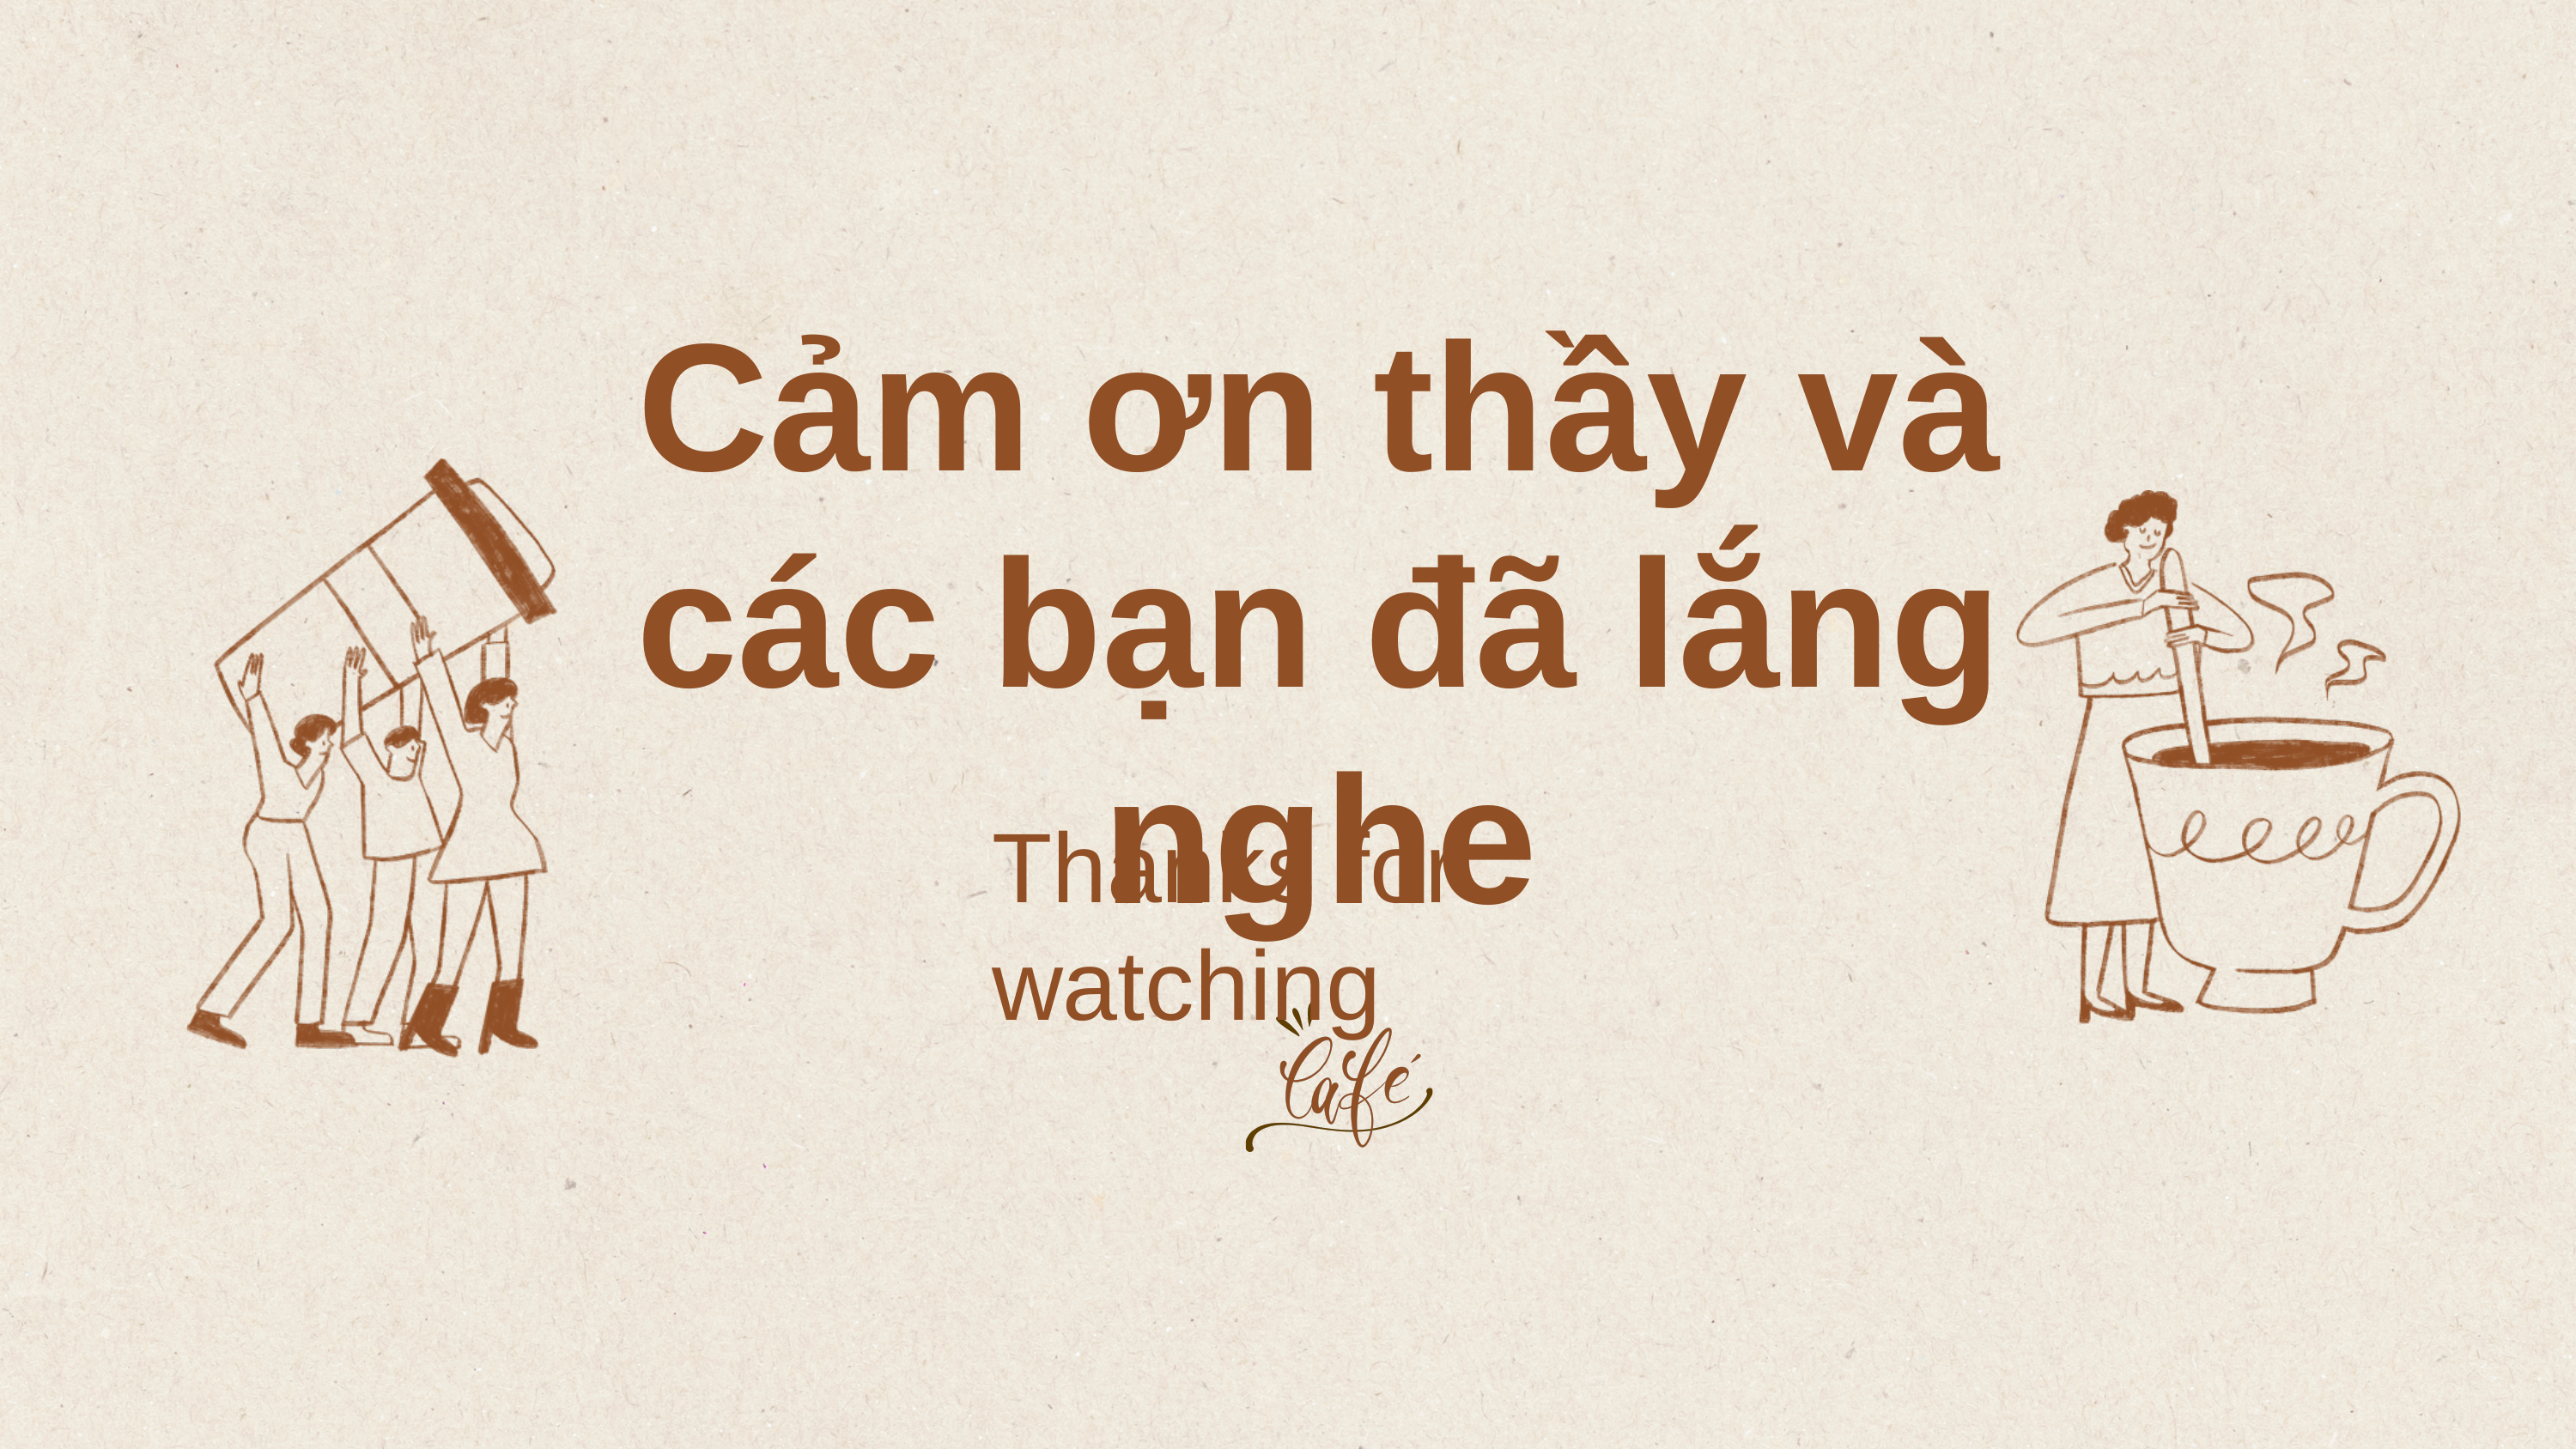

Cảm ơn thầy và các bạn đã lắng nghe

Thanks for watching